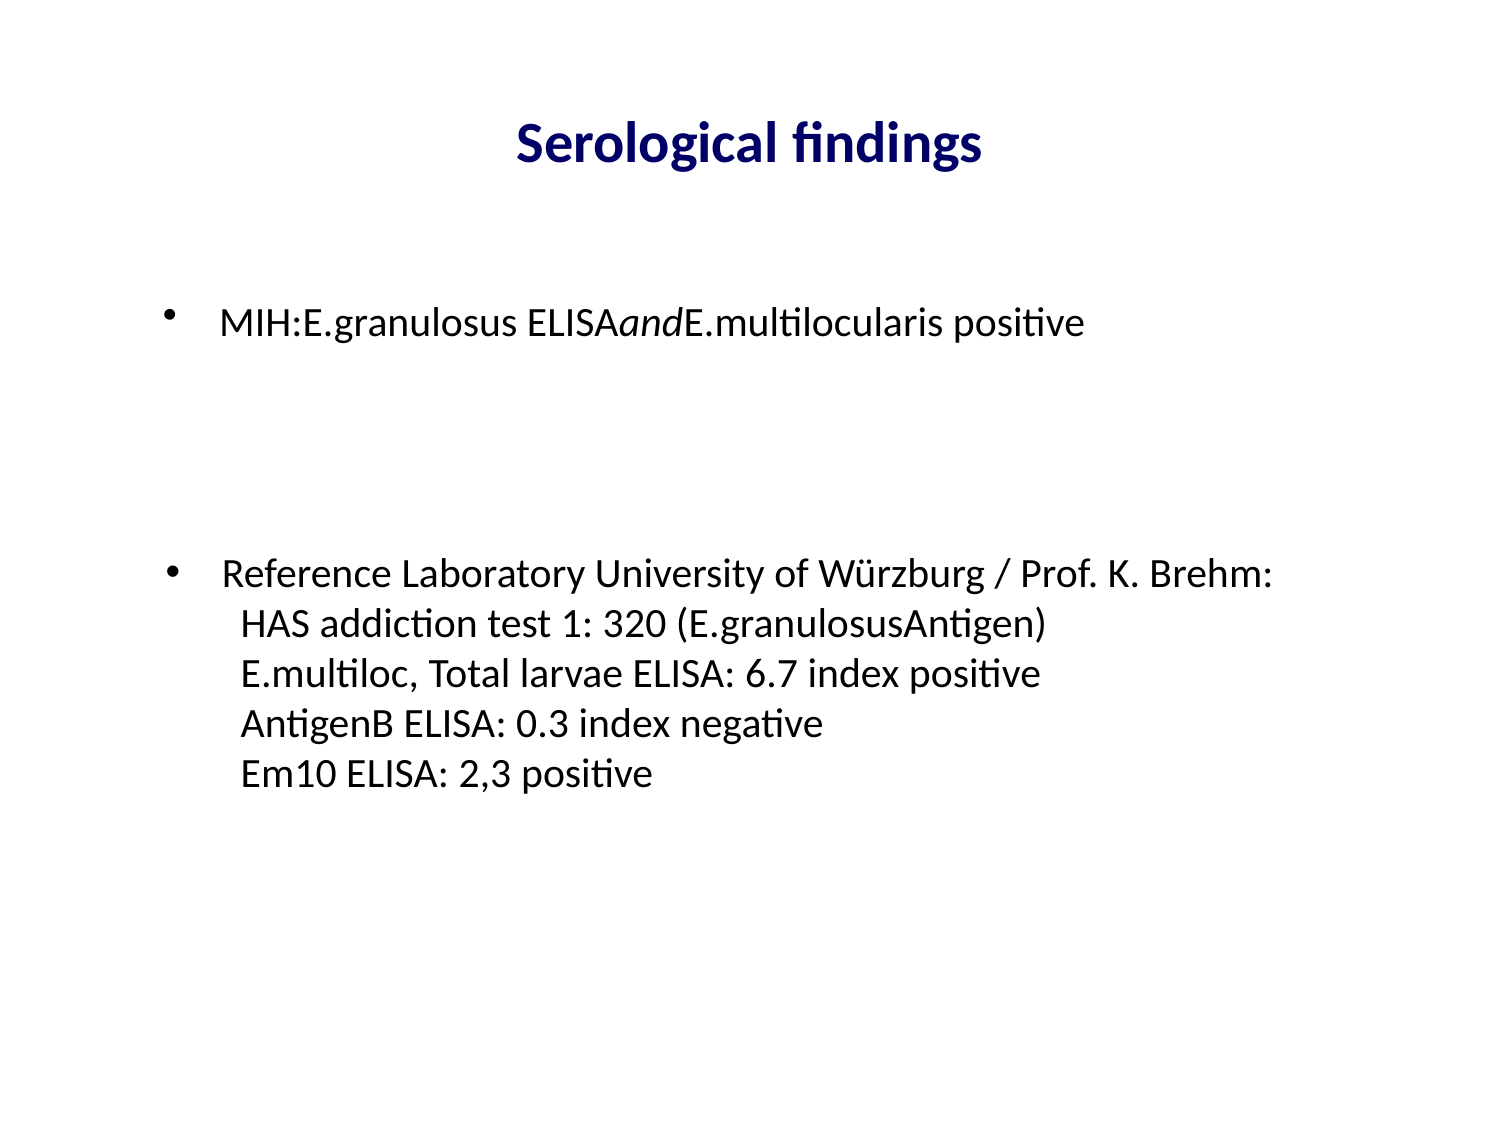

# Serological findings
MIH:E.granulosus ELISAandE.multilocularis positive
Reference Laboratory University of Würzburg / Prof. K. Brehm:
HAS addiction test 1: 320 (E.granulosusAntigen)
E.multiloc, Total larvae ELISA: 6.7 index positive
AntigenB ELISA: 0.3 index negative
Em10 ELISA: 2,3 positive